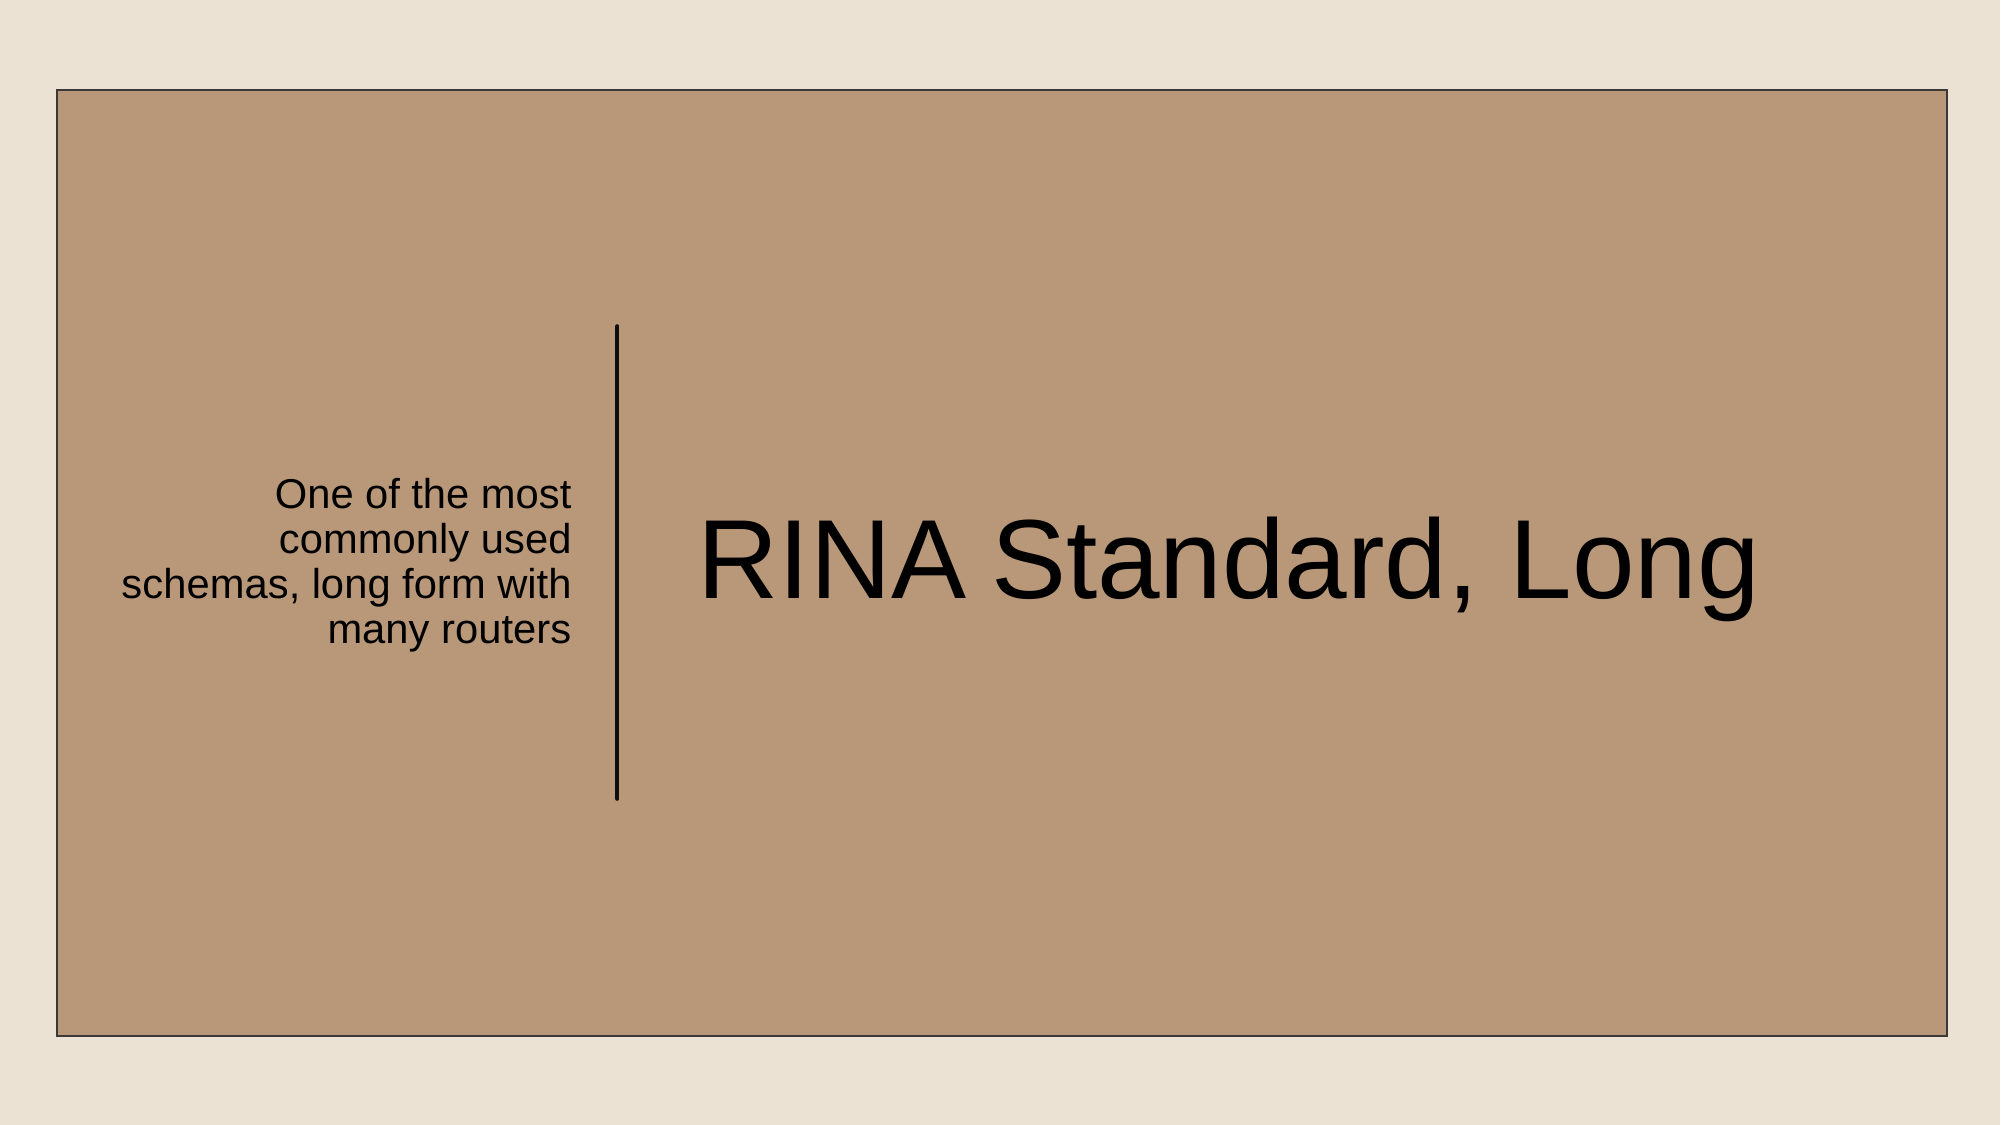

One of the most commonly used schemas, long form with many routers
# RINA Standard, Long